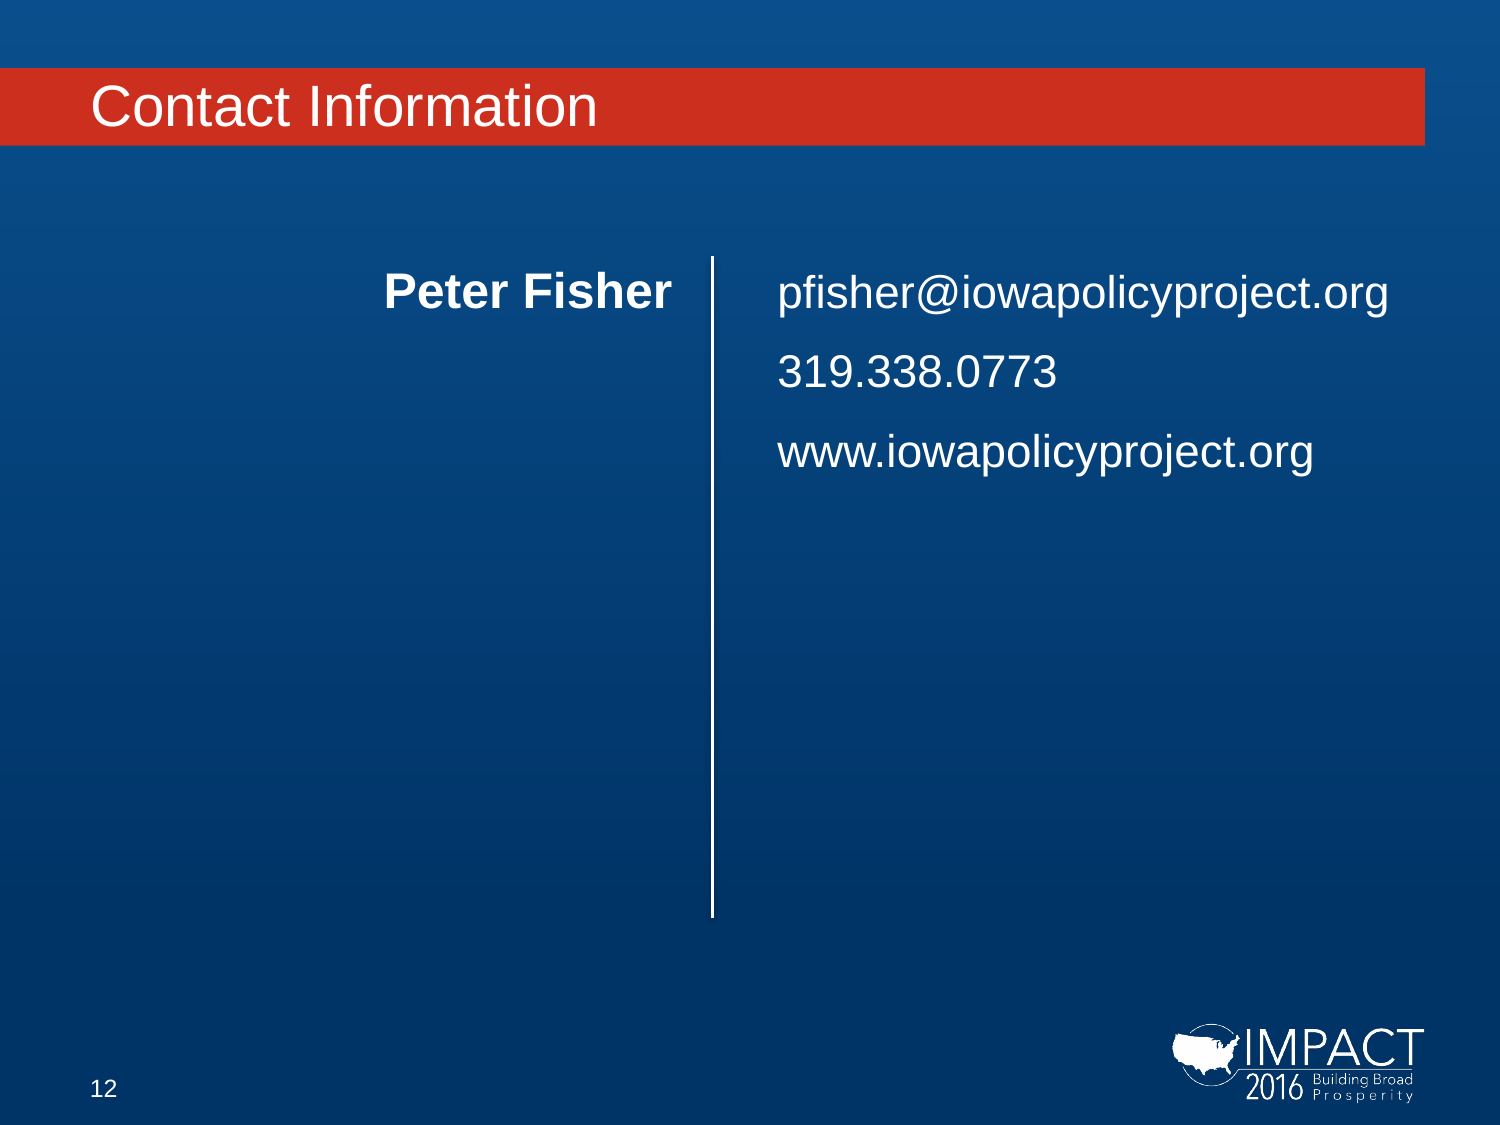

Contact Information
Peter Fisher
pfisher@iowapolicyproject.org
319.338.0773
www.iowapolicyproject.org